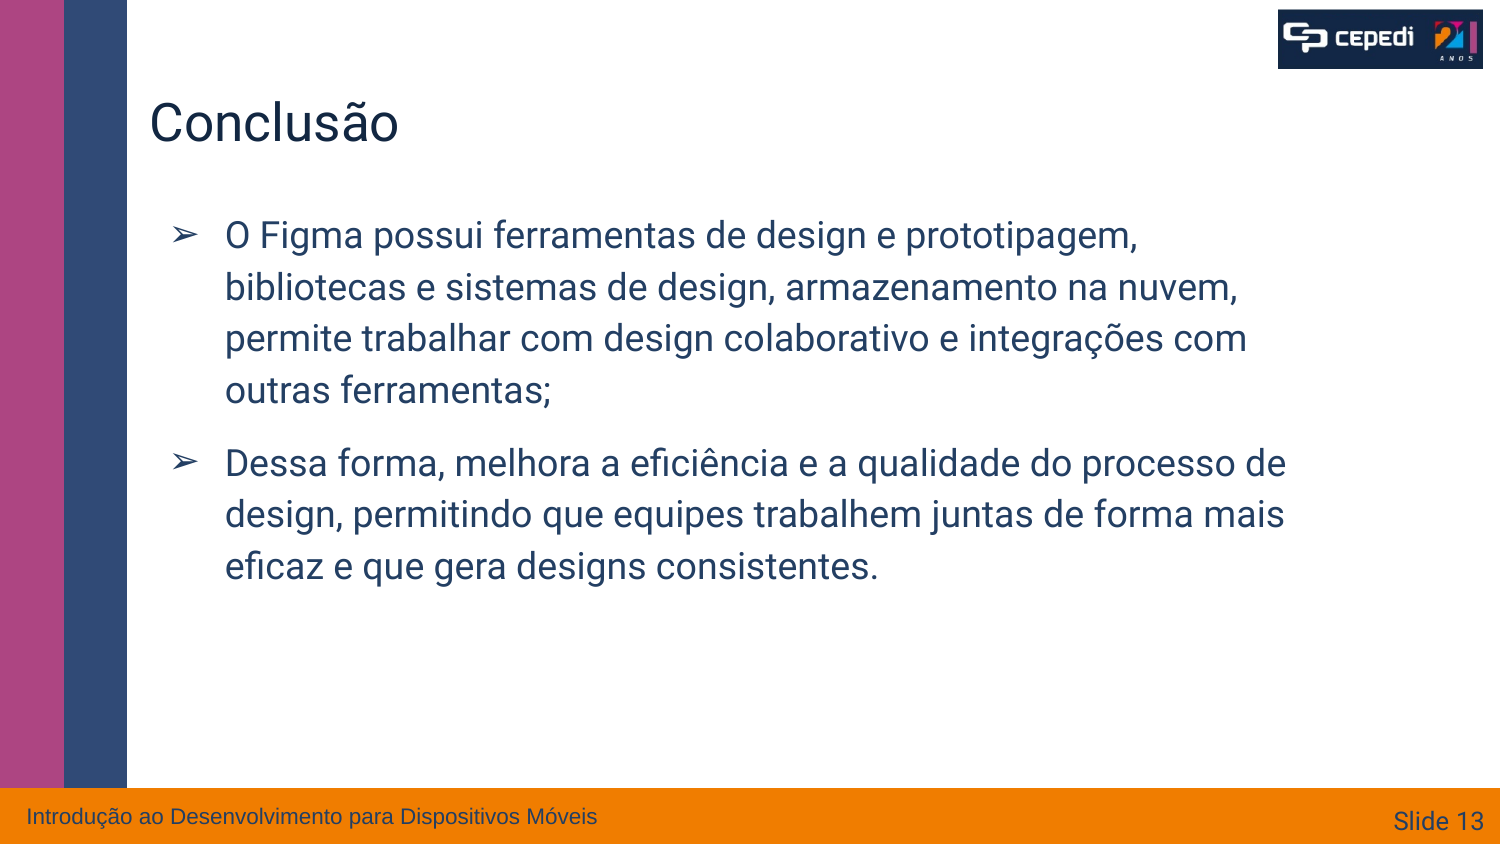

# Conclusão
O Figma possui ferramentas de design e prototipagem, bibliotecas e sistemas de design, armazenamento na nuvem, permite trabalhar com design colaborativo e integrações com outras ferramentas;
Dessa forma, melhora a eficiência e a qualidade do processo de design, permitindo que equipes trabalhem juntas de forma mais eficaz e que gera designs consistentes.

Introdução ao Desenvolvimento para Dispositivos Móveis
Slide 13